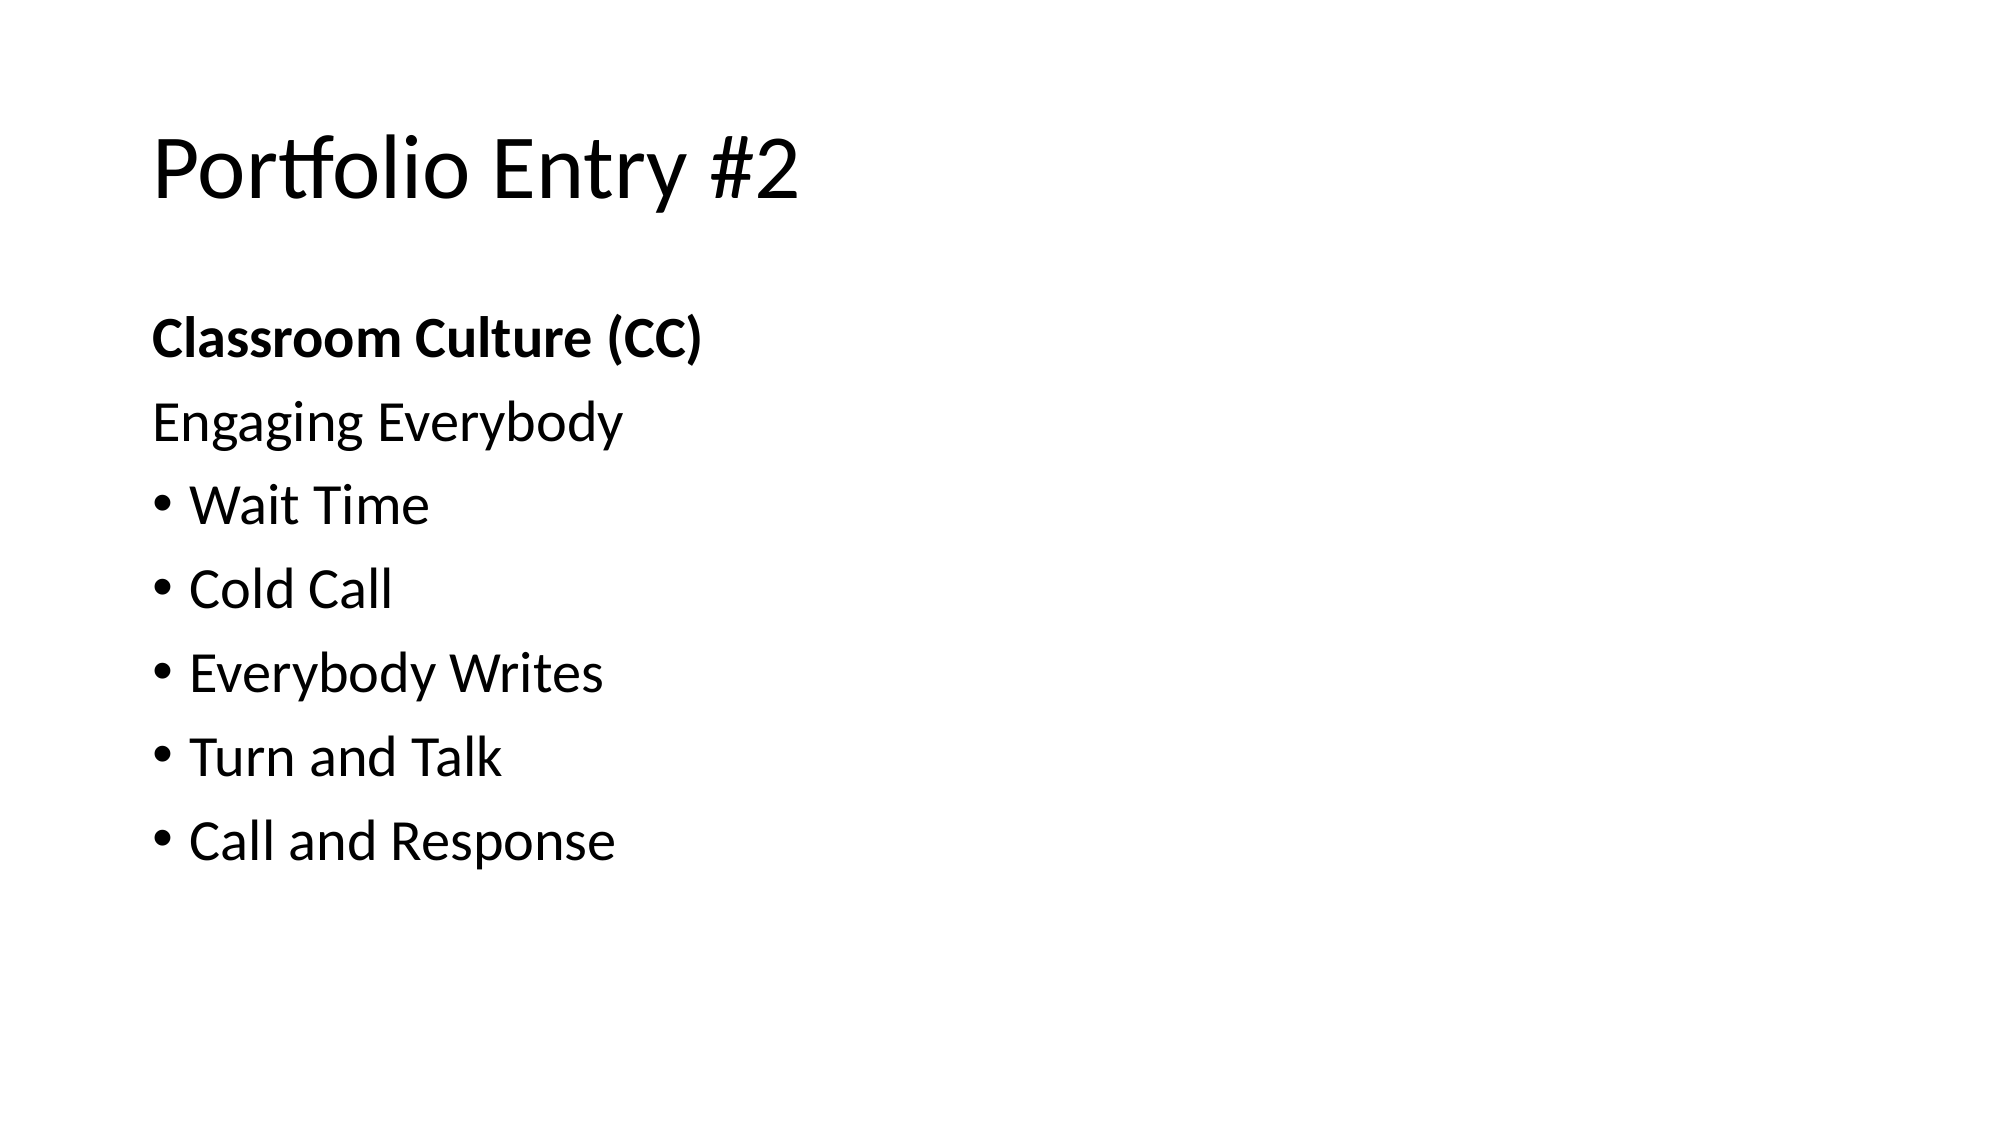

# Portfolio Entry #2
Classroom Culture (CC)
Engaging Everybody
Wait Time
Cold Call
Everybody Writes
Turn and Talk
Call and Response